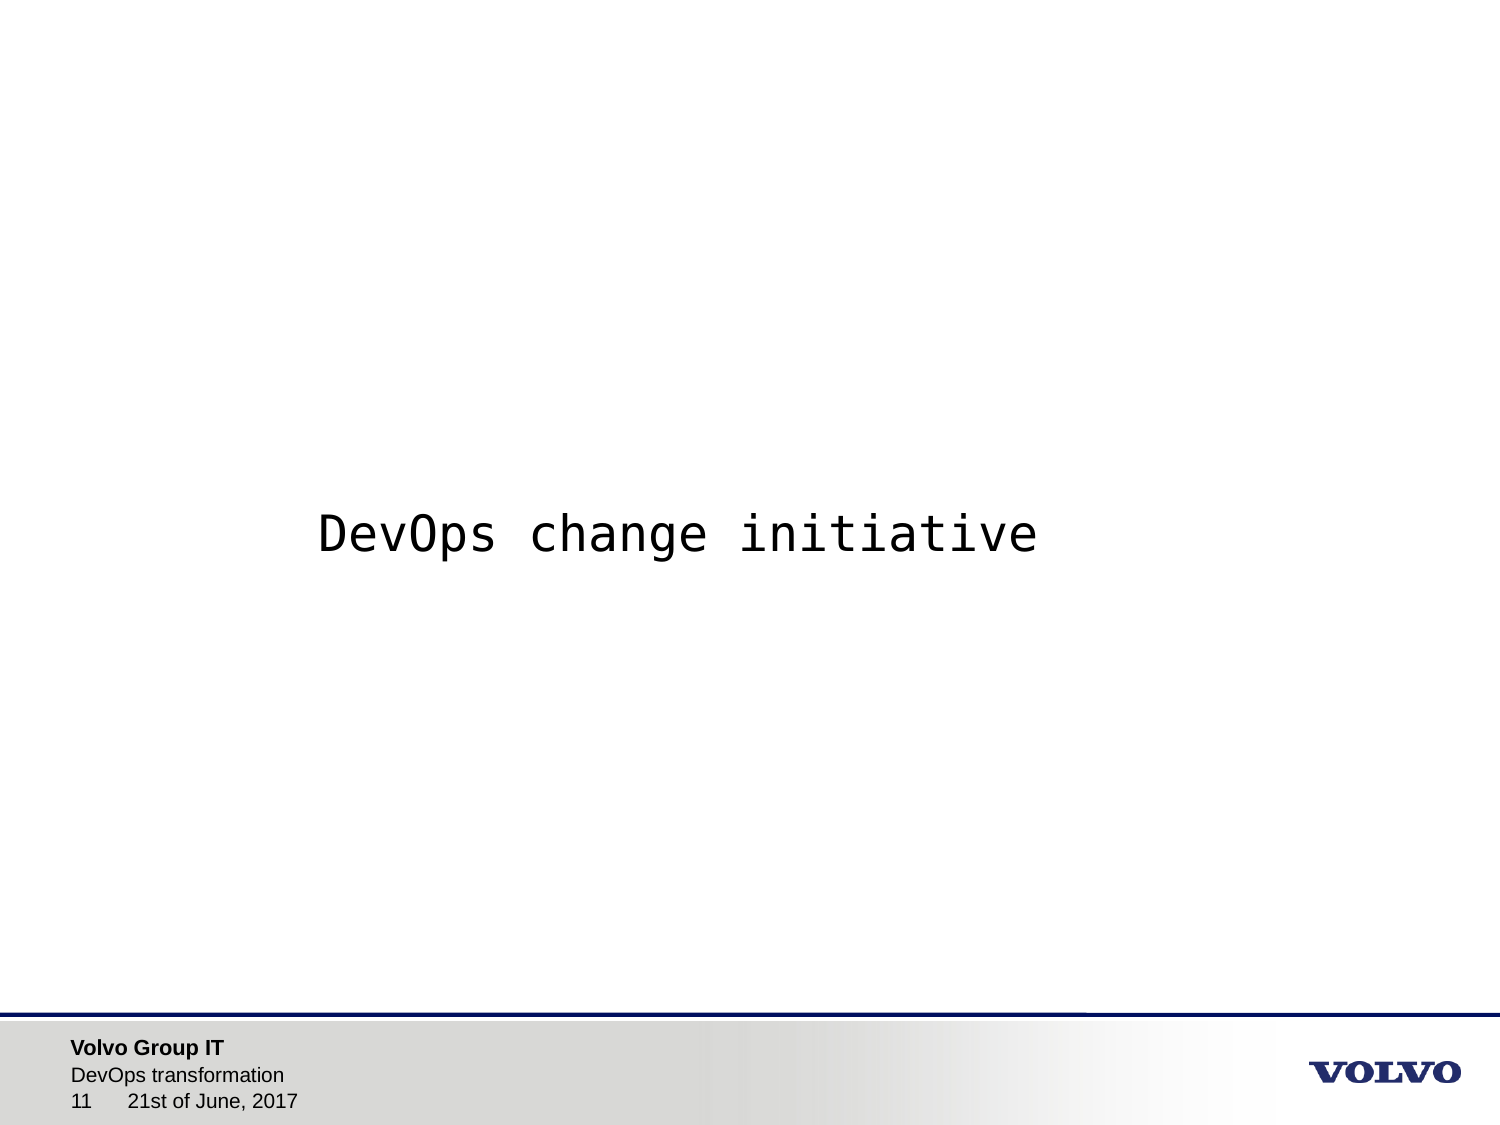

DevOps change initiative
DevOps transformation
21st of June, 2017
11